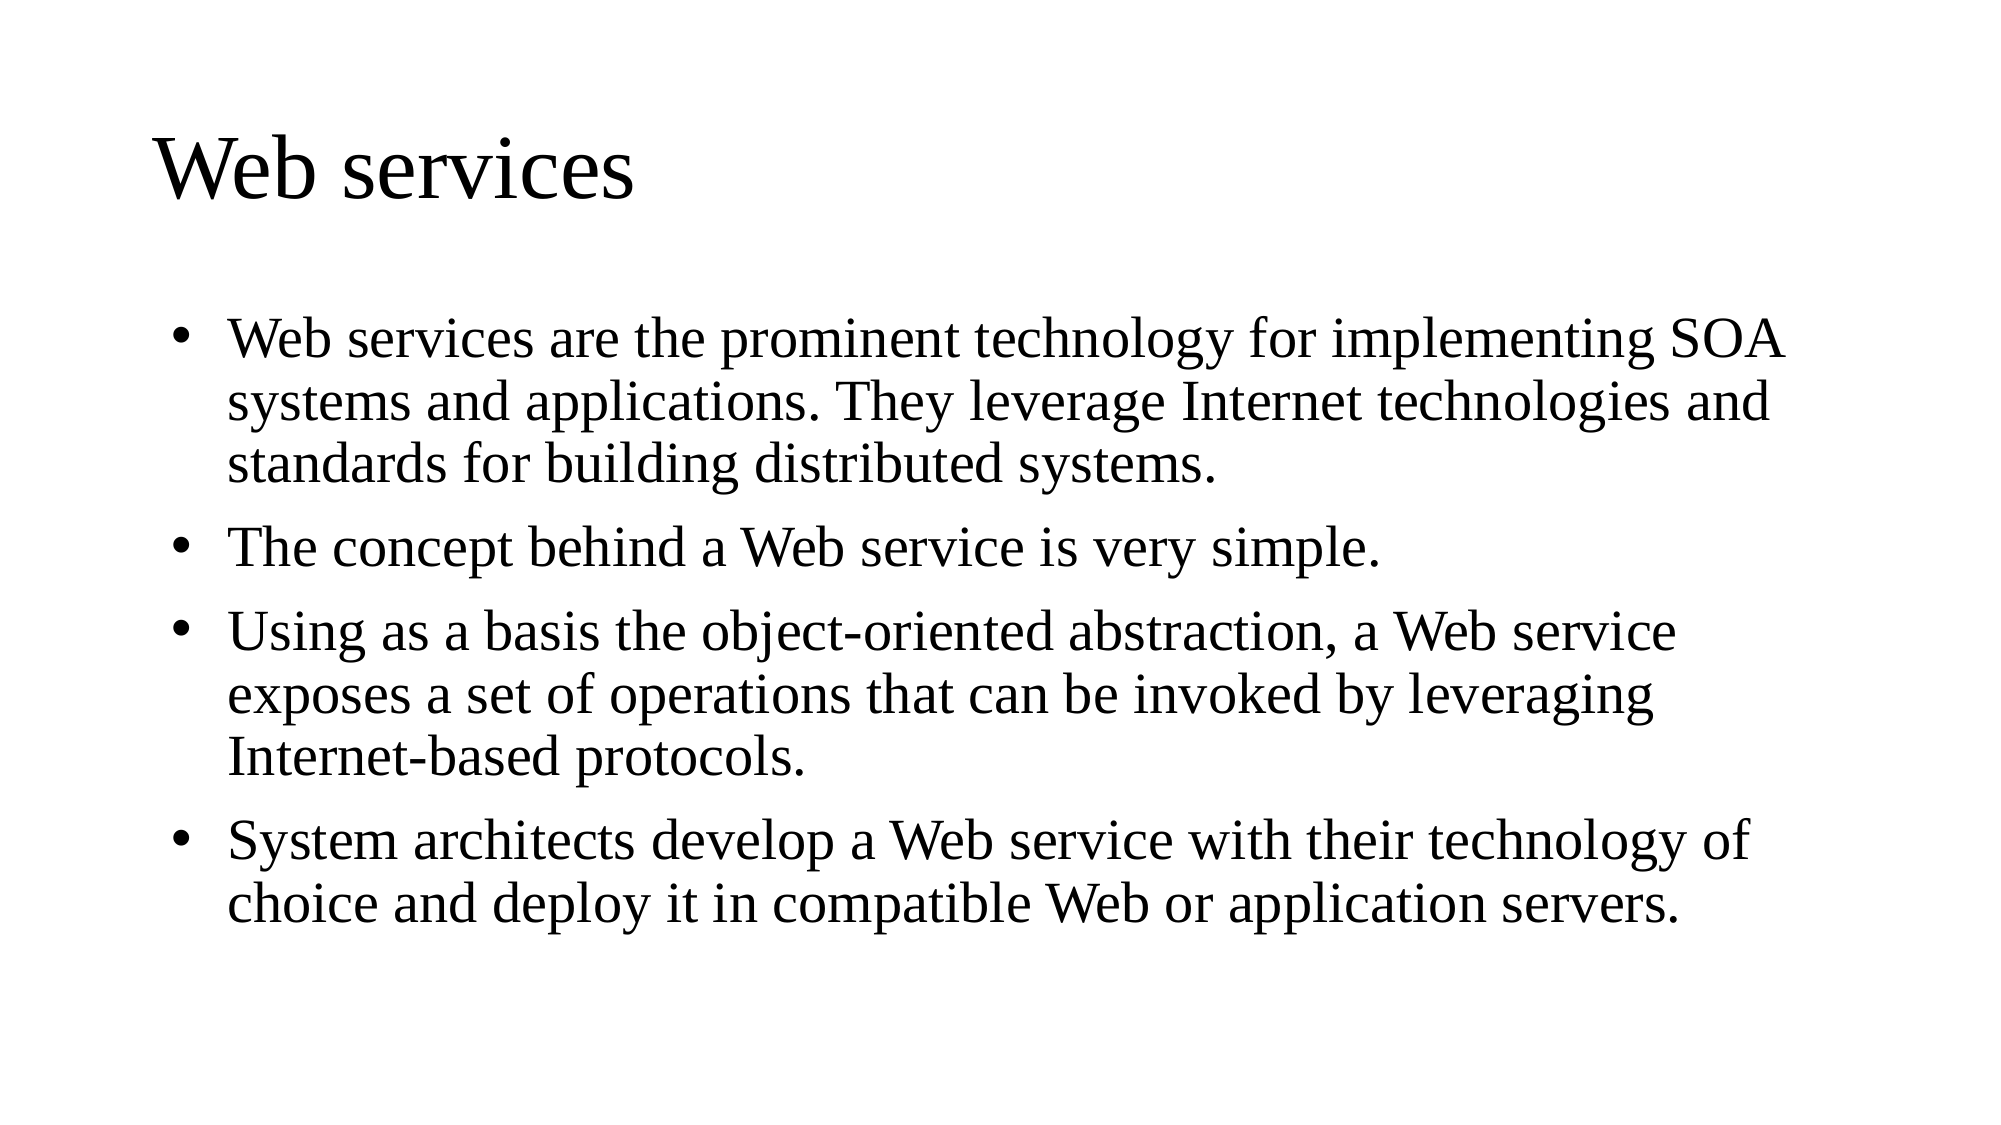

# Web services
Web services are the prominent technology for implementing SOA systems and applications. They leverage Internet technologies and standards for building distributed systems.
The concept behind a Web service is very simple.
Using as a basis the object-oriented abstraction, a Web service exposes a set of operations that can be invoked by leveraging Internet-based protocols.
System architects develop a Web service with their technology of choice and deploy it in compatible Web or application servers.